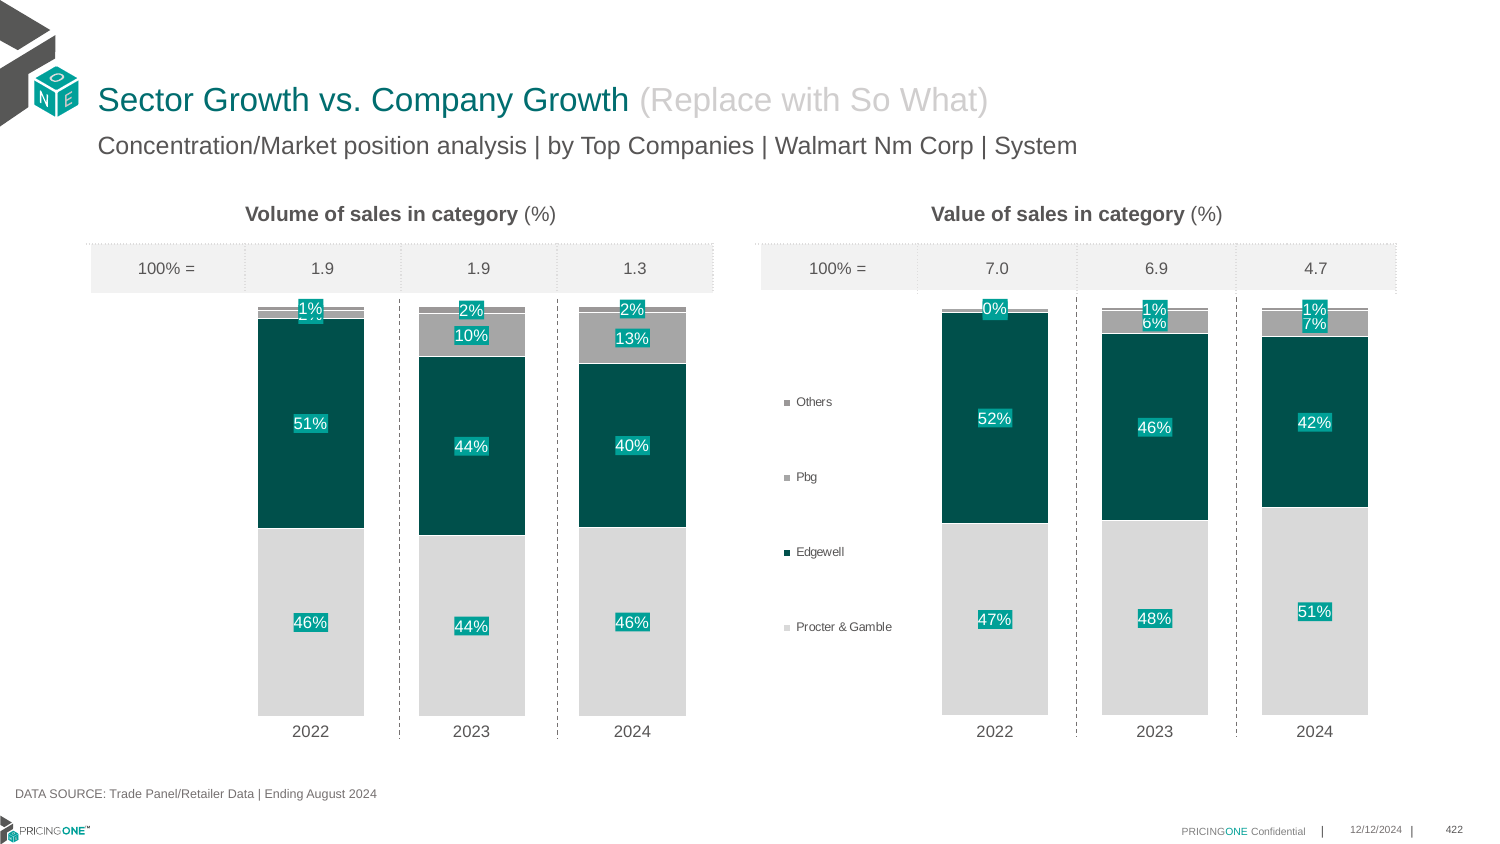

# Sector Growth vs. Company Growth (Replace with So What)
Concentration/Market position analysis | by Top Companies | Walmart Nm Corp | System
| Volume of sales in category (%) |  |  |  |
| --- | --- | --- | --- |
| 100% = | 1.9 | 1.9 | 1.3 |
| Value of sales in category (%) |  |  |  |
| --- | --- | --- | --- |
| 100% = | 7.0 | 6.9 | 4.7 |

### Chart

| Category | Procter & Gamble | Edgewell | Pbg | Others |
|---|---|---|---|---|
| 2022 | 0.4576636943991317 | 0.5119505818582504 | 0.019648600328808094 | 0.010737123413809833 |
| 2023 | 0.44057131338488426 | 0.43549813282017924 | 0.10439374323316161 | 0.01953681056177487 |
| 2024 | 0.45971046642825725 | 0.3999739917002926 | 0.1251519381920407 | 0.015163603679409459 |

### Chart

| Category | Procter & Gamble | Edgewell | Pbg | Others |
|---|---|---|---|---|
| 2022 | 0.4716125168696285 | 0.5157399626966257 | 0.010000054545491082 | 0.002647465888254662 |
| 2023 | 0.4773689275143053 | 0.4593463078118312 | 0.05584273230300879 | 0.00744203237085466 |
| 2024 | 0.5105590784312275 | 0.4176210494493356 | 0.06531083813669415 | 0.006509033982742784 |
DATA SOURCE: Trade Panel/Retailer Data | Ending August 2024

12/12/2024
422